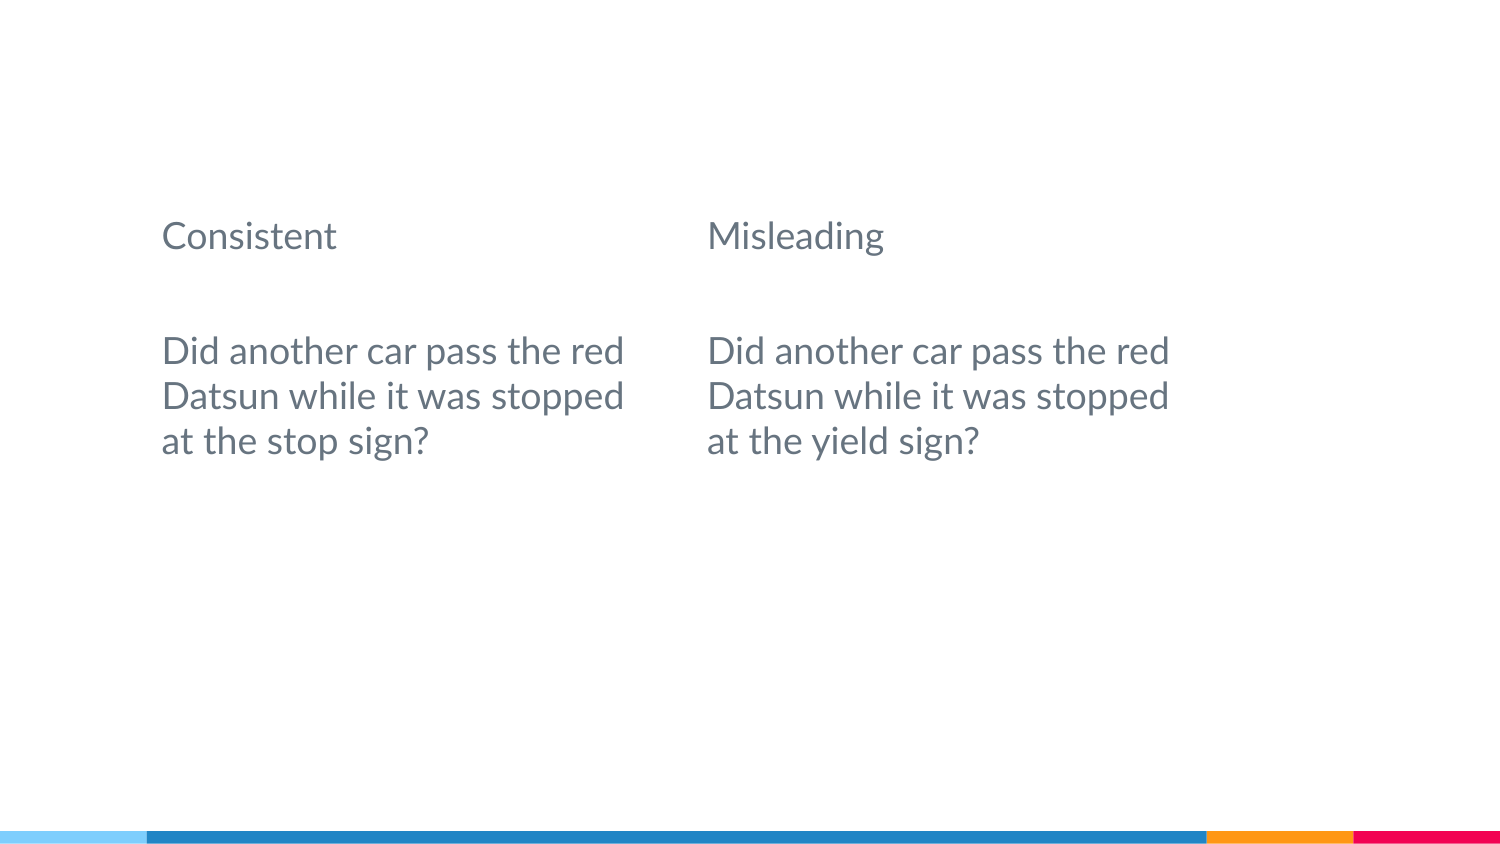

Consistent

Did another car pass the red Datsun while it was stopped at the stop sign?
Misleading

Did another car pass the red Datsun while it was stopped at the yield sign?